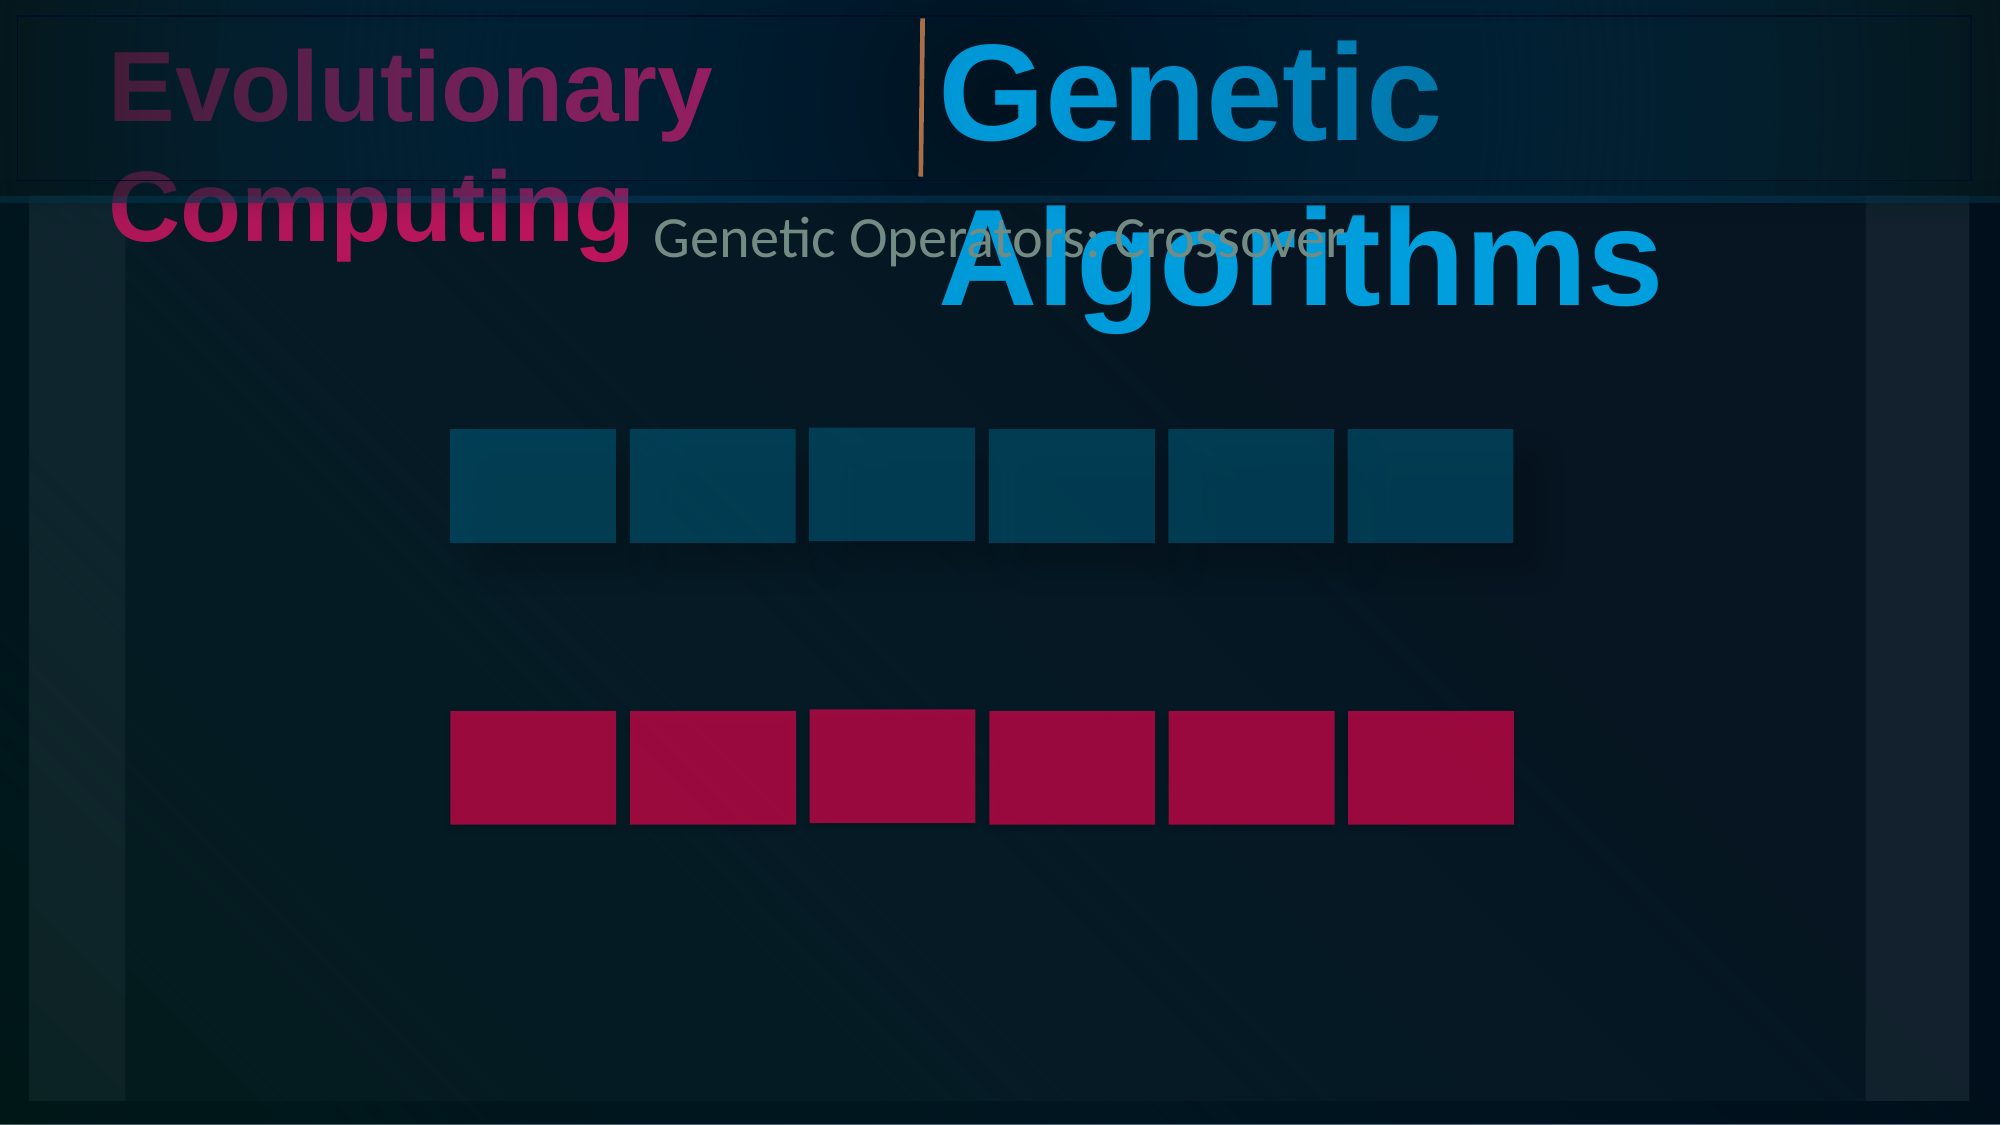

Genetic Algorithms

Evolutionary Computing
Genetic Operators: Crossover